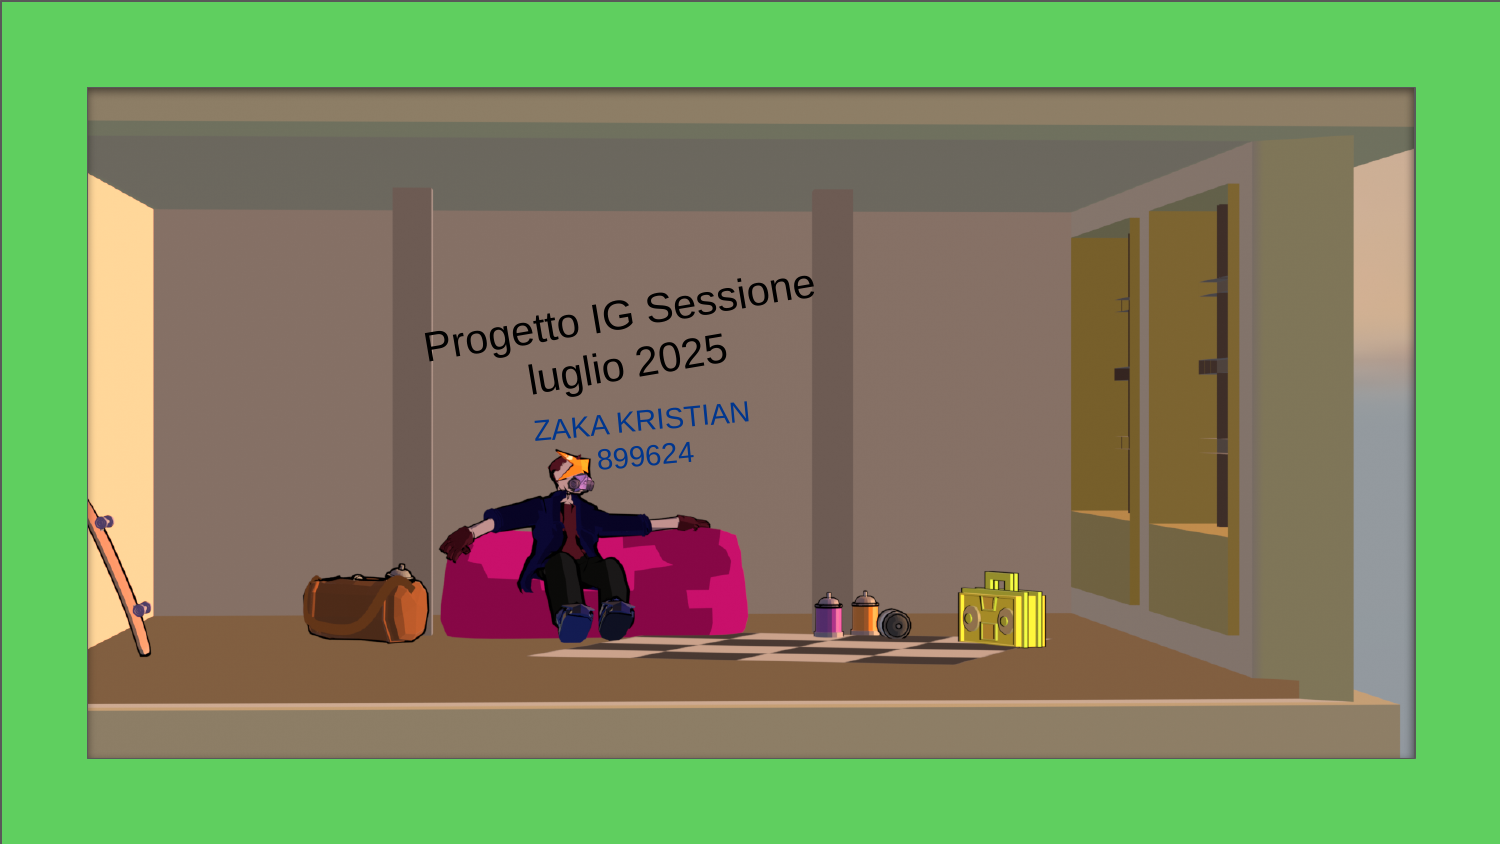

# Progetto IG Sessione luglio 2025
ZAKA KRISTIAN 899624